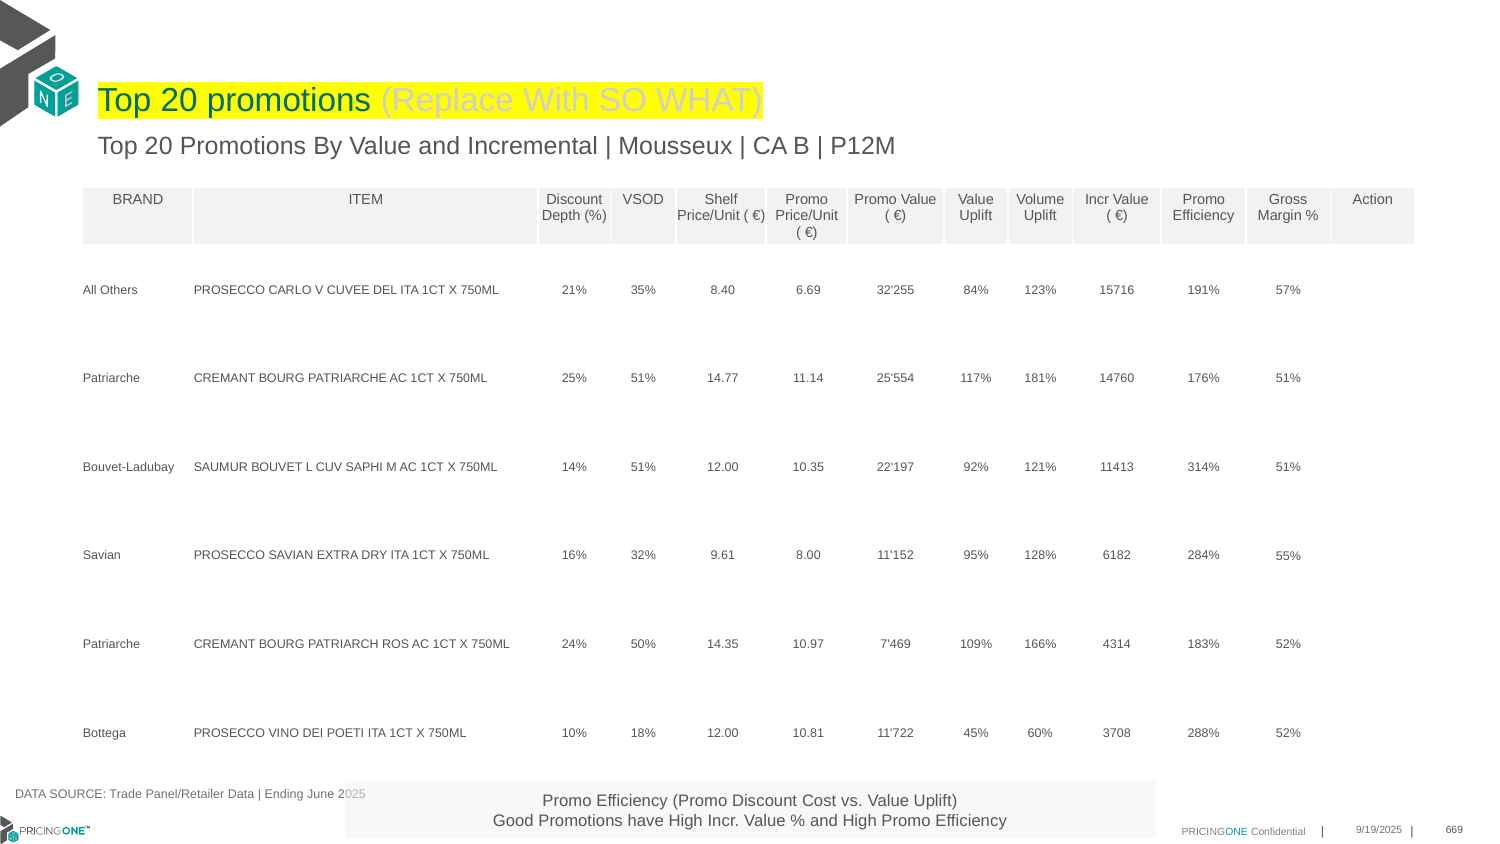

# Top 20 promotions (Replace With SO WHAT)
Top 20 Promotions By Value and Incremental | Mousseux | CA B | P12M
| BRAND | ITEM | Discount Depth (%) | VSOD | Shelf Price/Unit ( €) | Promo Price/Unit ( €) | Promo Value ( €) | Value Uplift | Volume Uplift | Incr Value ( €) | Promo Efficiency | Gross Margin % | Action |
| --- | --- | --- | --- | --- | --- | --- | --- | --- | --- | --- | --- | --- |
| All Others | PROSECCO CARLO V CUVEE DEL ITA 1CT X 750ML | 21% | 35% | 8.40 | 6.69 | 32'255 | 84% | 123% | 15716 | 191% | 57% |  |
| Patriarche | CREMANT BOURG PATRIARCHE AC 1CT X 750ML | 25% | 51% | 14.77 | 11.14 | 25'554 | 117% | 181% | 14760 | 176% | 51% |  |
| Bouvet-Ladubay | SAUMUR BOUVET L CUV SAPHI M AC 1CT X 750ML | 14% | 51% | 12.00 | 10.35 | 22'197 | 92% | 121% | 11413 | 314% | 51% |  |
| Savian | PROSECCO SAVIAN EXTRA DRY ITA 1CT X 750ML | 16% | 32% | 9.61 | 8.00 | 11'152 | 95% | 128% | 6182 | 284% | 55% |  |
| Patriarche | CREMANT BOURG PATRIARCH ROS AC 1CT X 750ML | 24% | 50% | 14.35 | 10.97 | 7'469 | 109% | 166% | 4314 | 183% | 52% |  |
| Bottega | PROSECCO VINO DEI POETI ITA 1CT X 750ML | 10% | 18% | 12.00 | 10.81 | 11'722 | 45% | 60% | 3708 | 288% | 52% |  |
DATA SOURCE: Trade Panel/Retailer Data | Ending June 2025
Promo Efficiency (Promo Discount Cost vs. Value Uplift)
Good Promotions have High Incr. Value % and High Promo Efficiency

9/19/2025
669